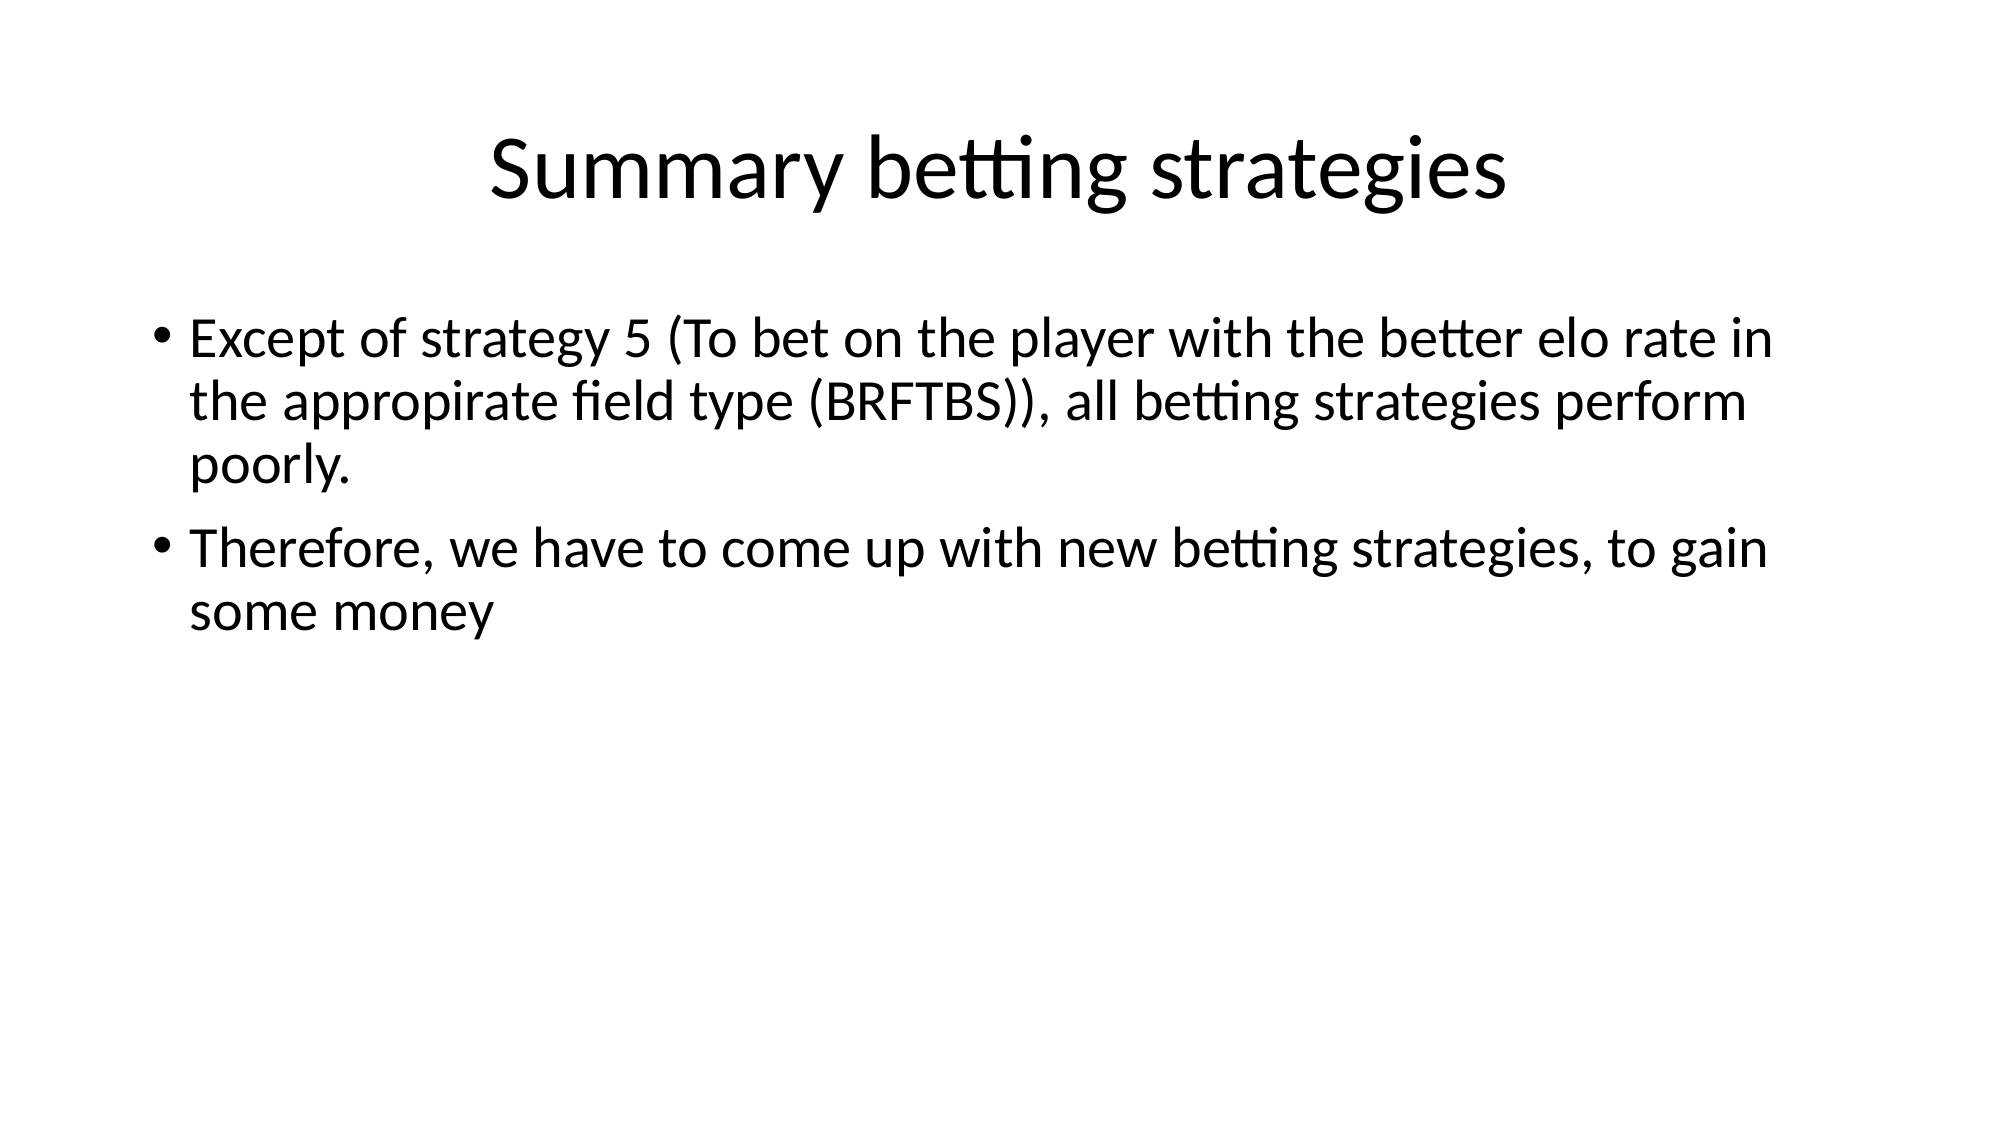

# Summary betting strategies
Except of strategy 5 (To bet on the player with the better elo rate in the appropirate field type (BRFTBS)), all betting strategies perform poorly.
Therefore, we have to come up with new betting strategies, to gain some money